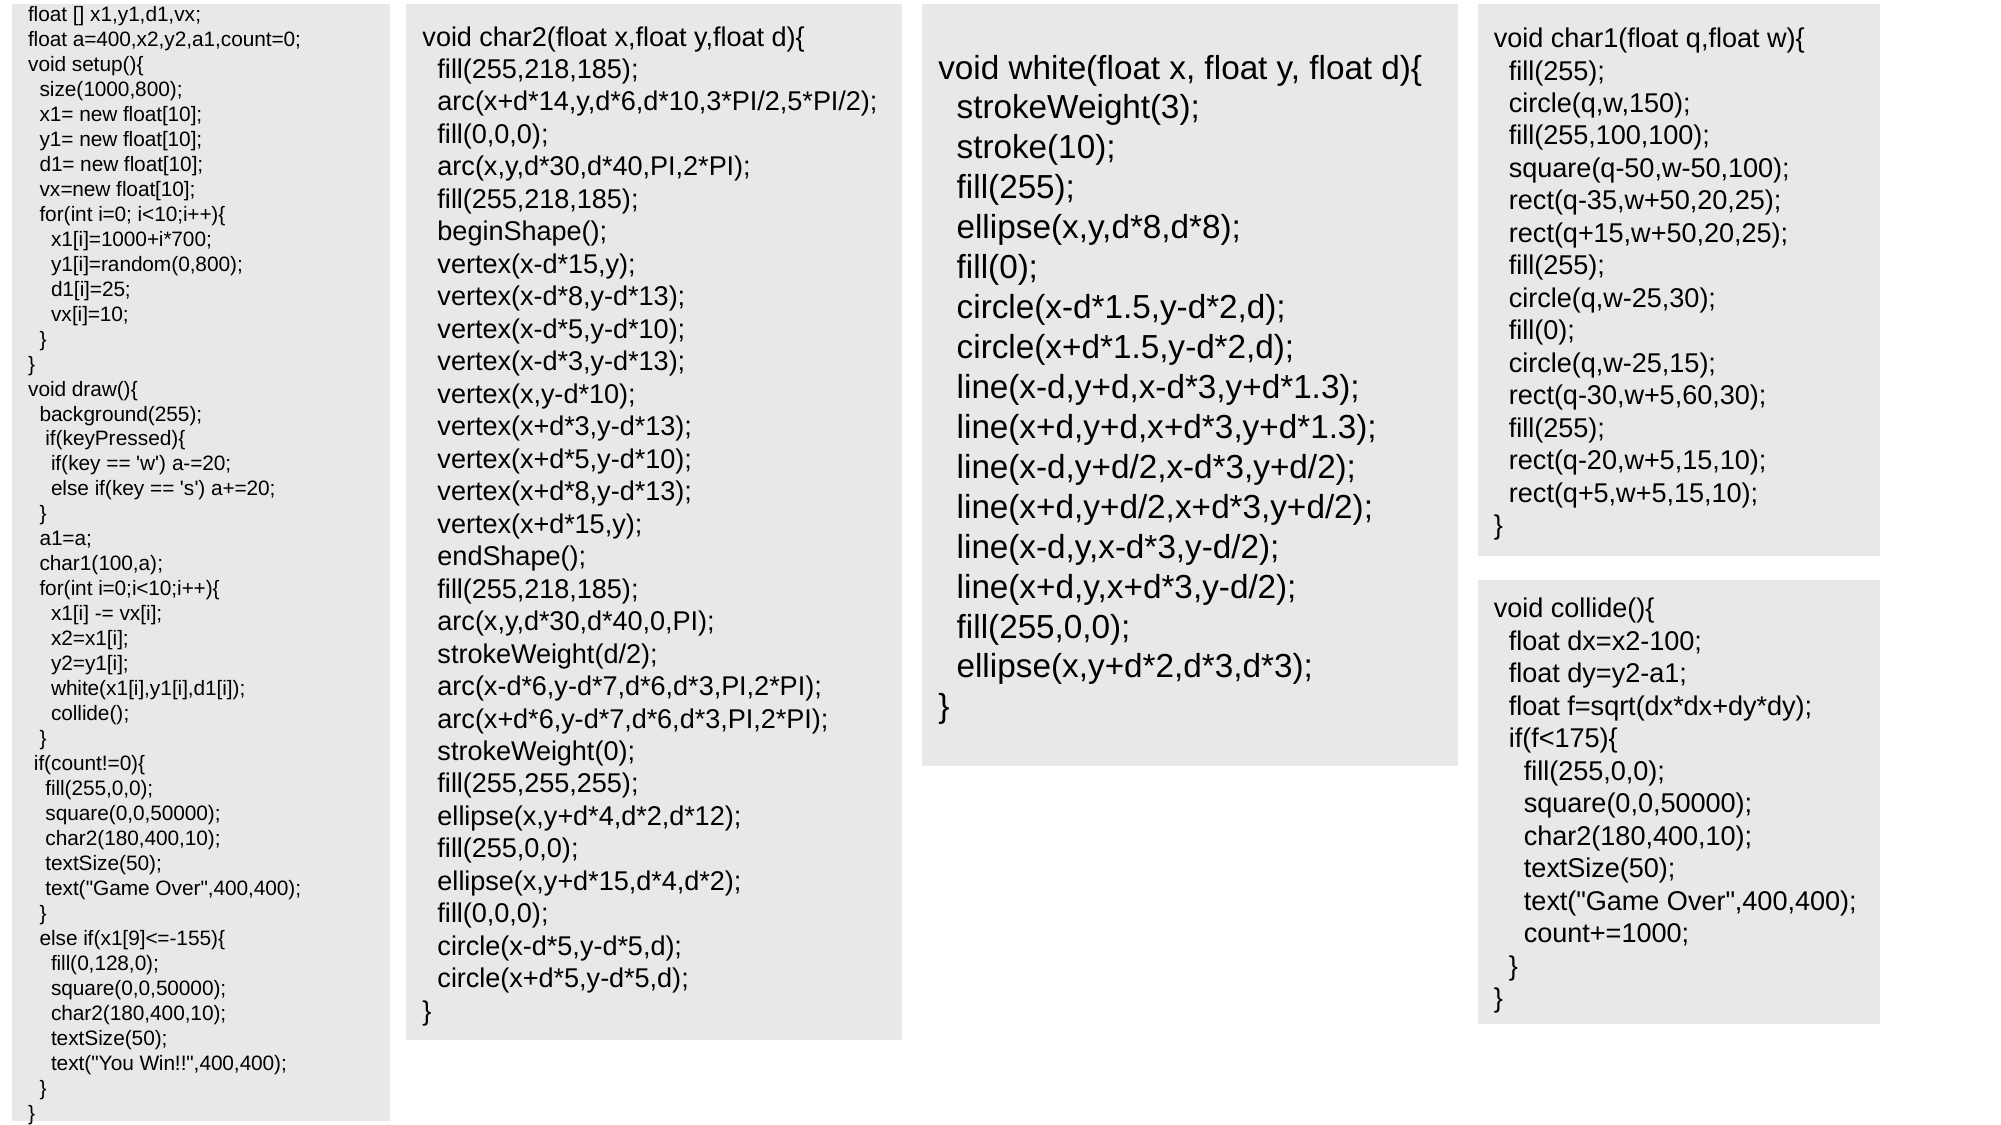

void char2(float x,float y,float d){
  fill(255,218,185);
  arc(x+d*14,y,d*6,d*10,3*PI/2,5*PI/2);
  fill(0,0,0);
  arc(x,y,d*30,d*40,PI,2*PI);
  fill(255,218,185);
  beginShape();
  vertex(x-d*15,y);
  vertex(x-d*8,y-d*13);
  vertex(x-d*5,y-d*10);
  vertex(x-d*3,y-d*13);
  vertex(x,y-d*10);
  vertex(x+d*3,y-d*13);
  vertex(x+d*5,y-d*10);
  vertex(x+d*8,y-d*13);
  vertex(x+d*15,y);
  endShape();
  fill(255,218,185);
  arc(x,y,d*30,d*40,0,PI);
  strokeWeight(d/2);
  arc(x-d*6,y-d*7,d*6,d*3,PI,2*PI);
  arc(x+d*6,y-d*7,d*6,d*3,PI,2*PI);
  strokeWeight(0);
  fill(255,255,255);
  ellipse(x,y+d*4,d*2,d*12);
  fill(255,0,0);
  ellipse(x,y+d*15,d*4,d*2);
  fill(0,0,0);
  circle(x-d*5,y-d*5,d);
  circle(x+d*5,y-d*5,d);
}
void white(float x, float y, float d){
  strokeWeight(3);
  stroke(10);
  fill(255);
  ellipse(x,y,d*8,d*8);
  fill(0);
  circle(x-d*1.5,y-d*2,d);
  circle(x+d*1.5,y-d*2,d);
  line(x-d,y+d,x-d*3,y+d*1.3);
  line(x+d,y+d,x+d*3,y+d*1.3);
  line(x-d,y+d/2,x-d*3,y+d/2);
  line(x+d,y+d/2,x+d*3,y+d/2);
  line(x-d,y,x-d*3,y-d/2);
  line(x+d,y,x+d*3,y-d/2);
  fill(255,0,0);
  ellipse(x,y+d*2,d*3,d*3);
}
float [] x1,y1,d1,vx;
float a=400,x2,y2,a1,count=0;
void setup(){
  size(1000,800);
  x1= new float[10];
  y1= new float[10];
  d1= new float[10];
  vx=new float[10];
  for(int i=0; i<10;i++){
    x1[i]=1000+i*700;
    y1[i]=random(0,800);
    d1[i]=25;
    vx[i]=10;
  }
}
void draw(){
  background(255);
   if(keyPressed){
    if(key == 'w') a-=20;
    else if(key == 's') a+=20;
  }
  a1=a;
  char1(100,a);
  for(int i=0;i<10;i++){
    x1[i] -= vx[i];
    x2=x1[i];
    y2=y1[i];
    white(x1[i],y1[i],d1[i]);
    collide();
  }
 if(count!=0){
   fill(255,0,0);
   square(0,0,50000);
   char2(180,400,10);
   textSize(50);
   text("Game Over",400,400);
  }
  else if(x1[9]<=-155){
    fill(0,128,0);
    square(0,0,50000);
    char2(180,400,10);
    textSize(50);
    text("You Win!!",400,400);
  }
}
void char1(float q,float w){
  fill(255);
  circle(q,w,150);
  fill(255,100,100);
  square(q-50,w-50,100);
  rect(q-35,w+50,20,25);
  rect(q+15,w+50,20,25);
  fill(255);
  circle(q,w-25,30);
  fill(0);
  circle(q,w-25,15);
  rect(q-30,w+5,60,30);
  fill(255);
  rect(q-20,w+5,15,10);
  rect(q+5,w+5,15,10);
}
void collide(){
  float dx=x2-100;
  float dy=y2-a1;
  float f=sqrt(dx*dx+dy*dy);
  if(f<175){
    fill(255,0,0);
    square(0,0,50000);
    char2(180,400,10);
    textSize(50);
    text("Game Over",400,400);
    count+=1000;
  }
}